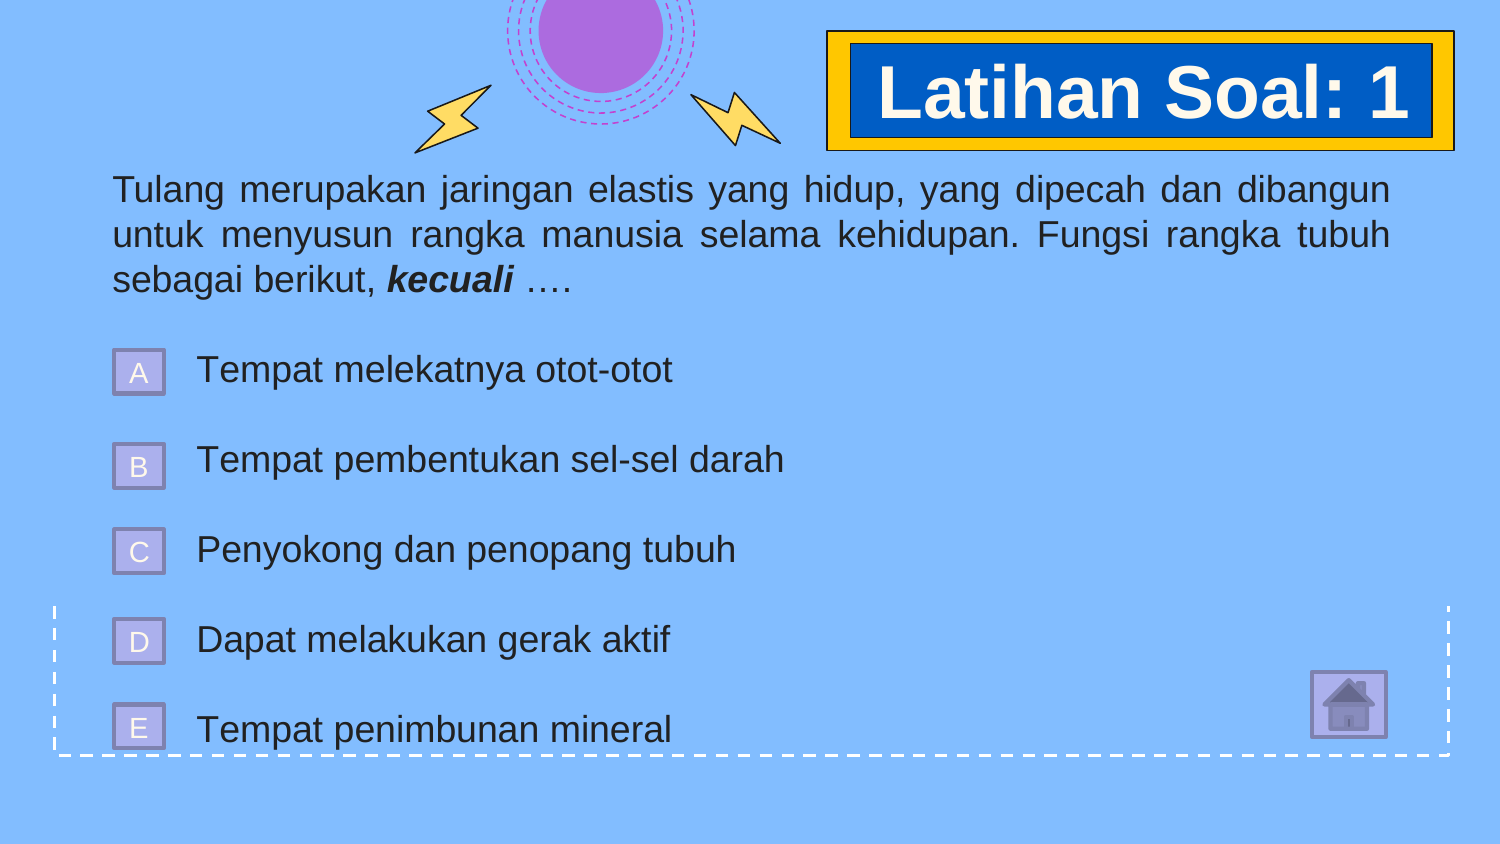

# Latihan Soal: 1
Tulang merupakan jaringan elastis yang hidup, yang dipecah dan dibangun untuk menyusun rangka manusia selama kehidupan. Fungsi rangka tubuh sebagai berikut, kecuali ….

        Tempat melekatnya otot-otot

        Tempat pembentukan sel-sel darah

        Penyokong dan penopang tubuh

        Dapat melakukan gerak aktif

        Tempat penimbunan mineral
A
B
C

D

E